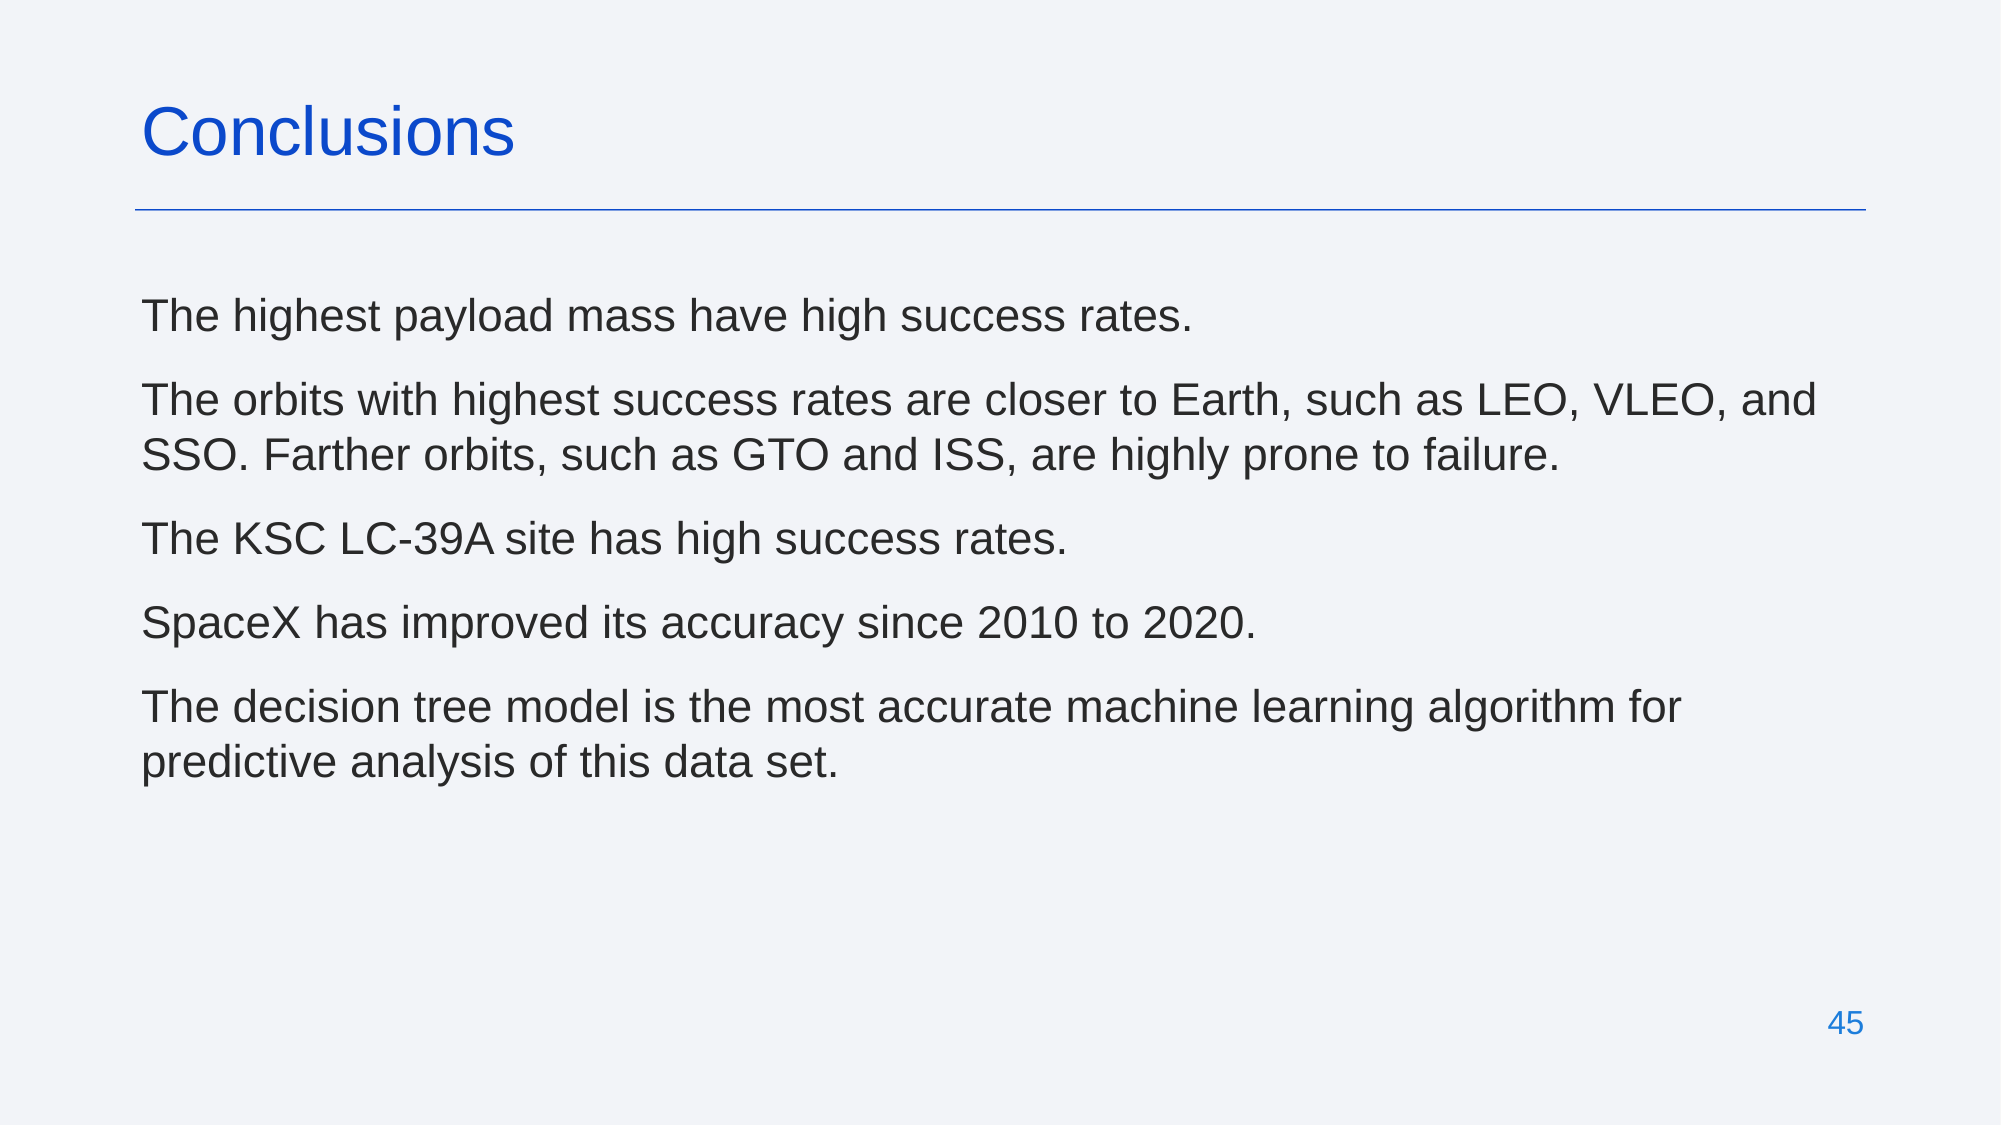

Conclusions
The highest payload mass have high success rates.
The orbits with highest success rates are closer to Earth, such as LEO, VLEO, and SSO. Farther orbits, such as GTO and ISS, are highly prone to failure.
The KSC LC-39A site has high success rates.
SpaceX has improved its accuracy since 2010 to 2020.
The decision tree model is the most accurate machine learning algorithm for predictive analysis of this data set.
45